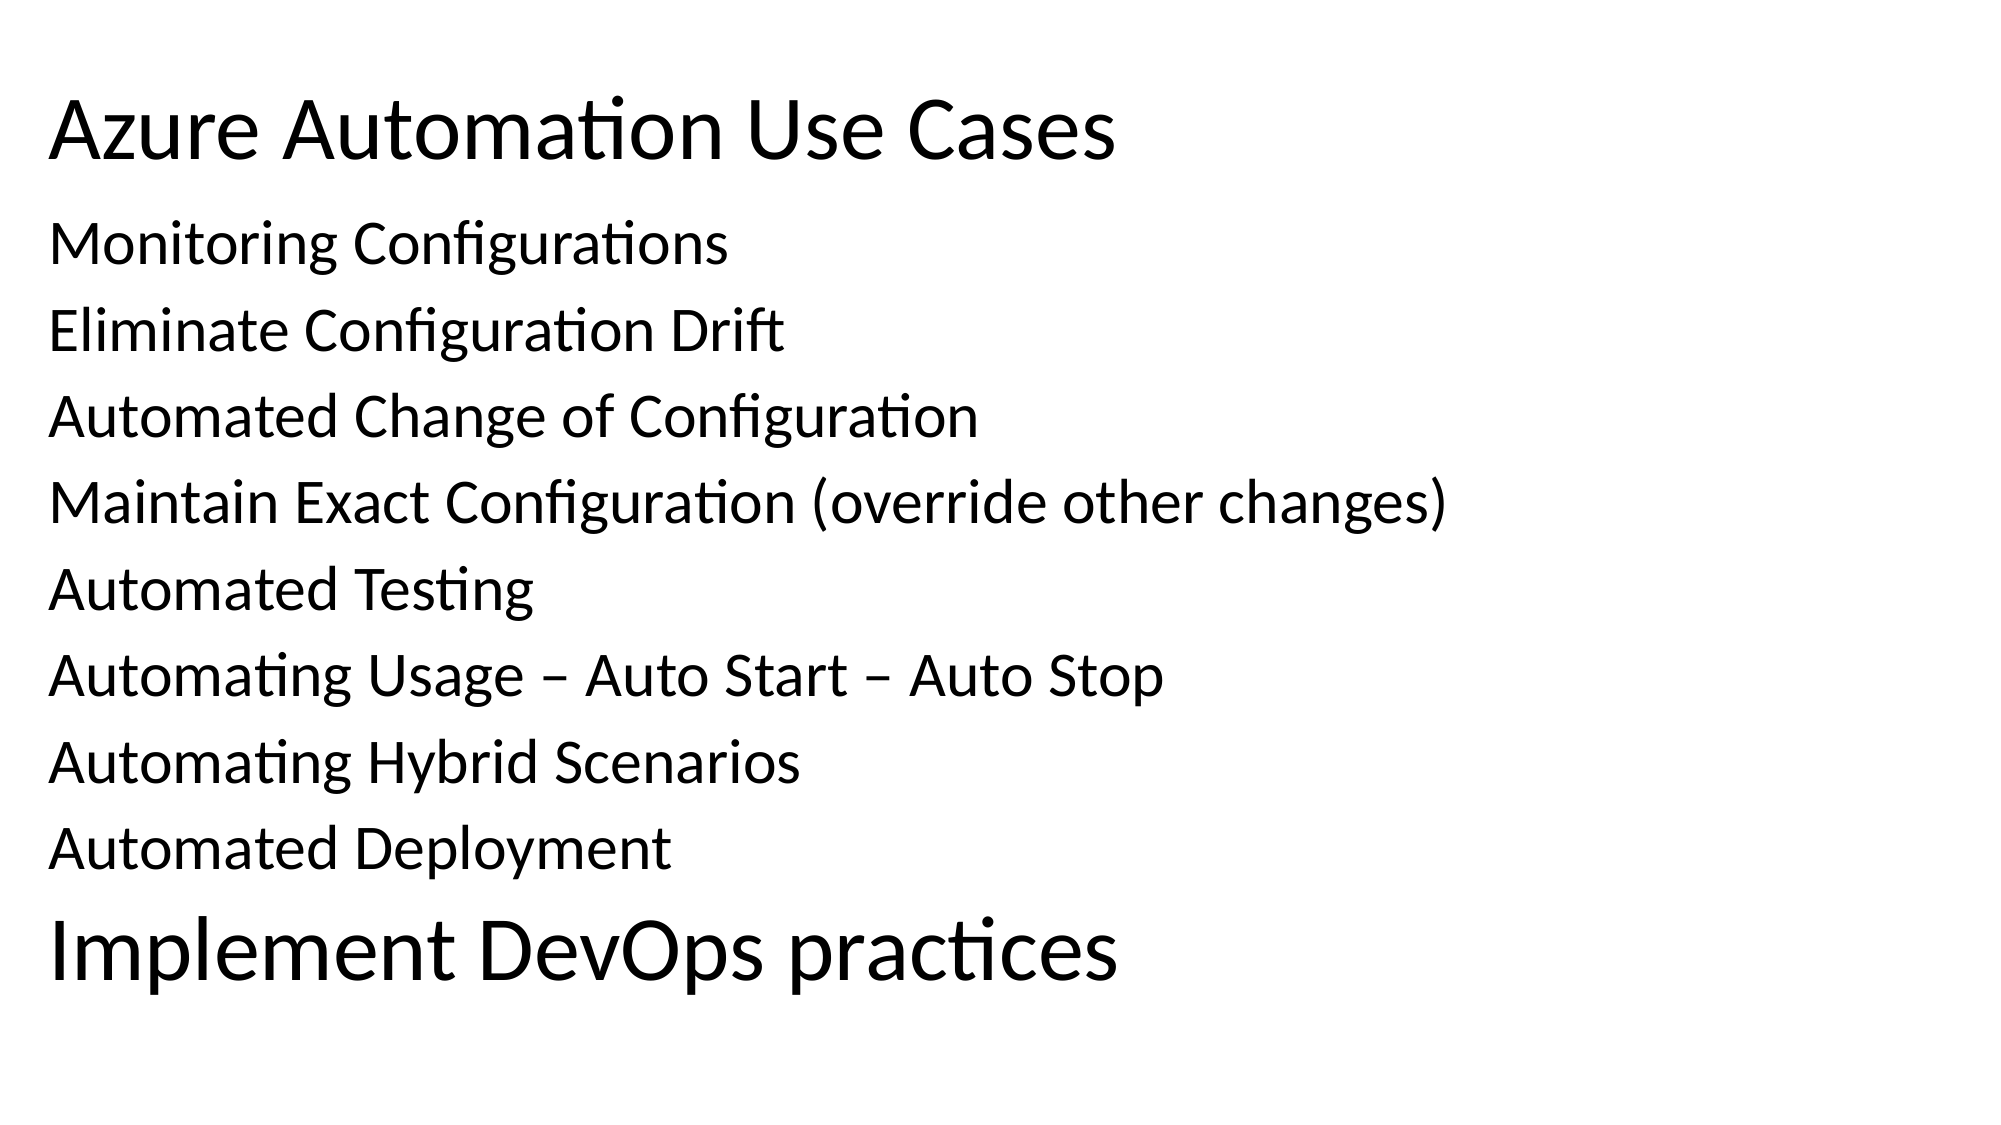

# Azure Automation Use Cases
Monitoring Configurations
Eliminate Configuration Drift
Automated Change of Configuration
Maintain Exact Configuration (override other changes)
Automated Testing
Automating Usage – Auto Start – Auto Stop
Automating Hybrid Scenarios
Automated Deployment
Implement DevOps practices